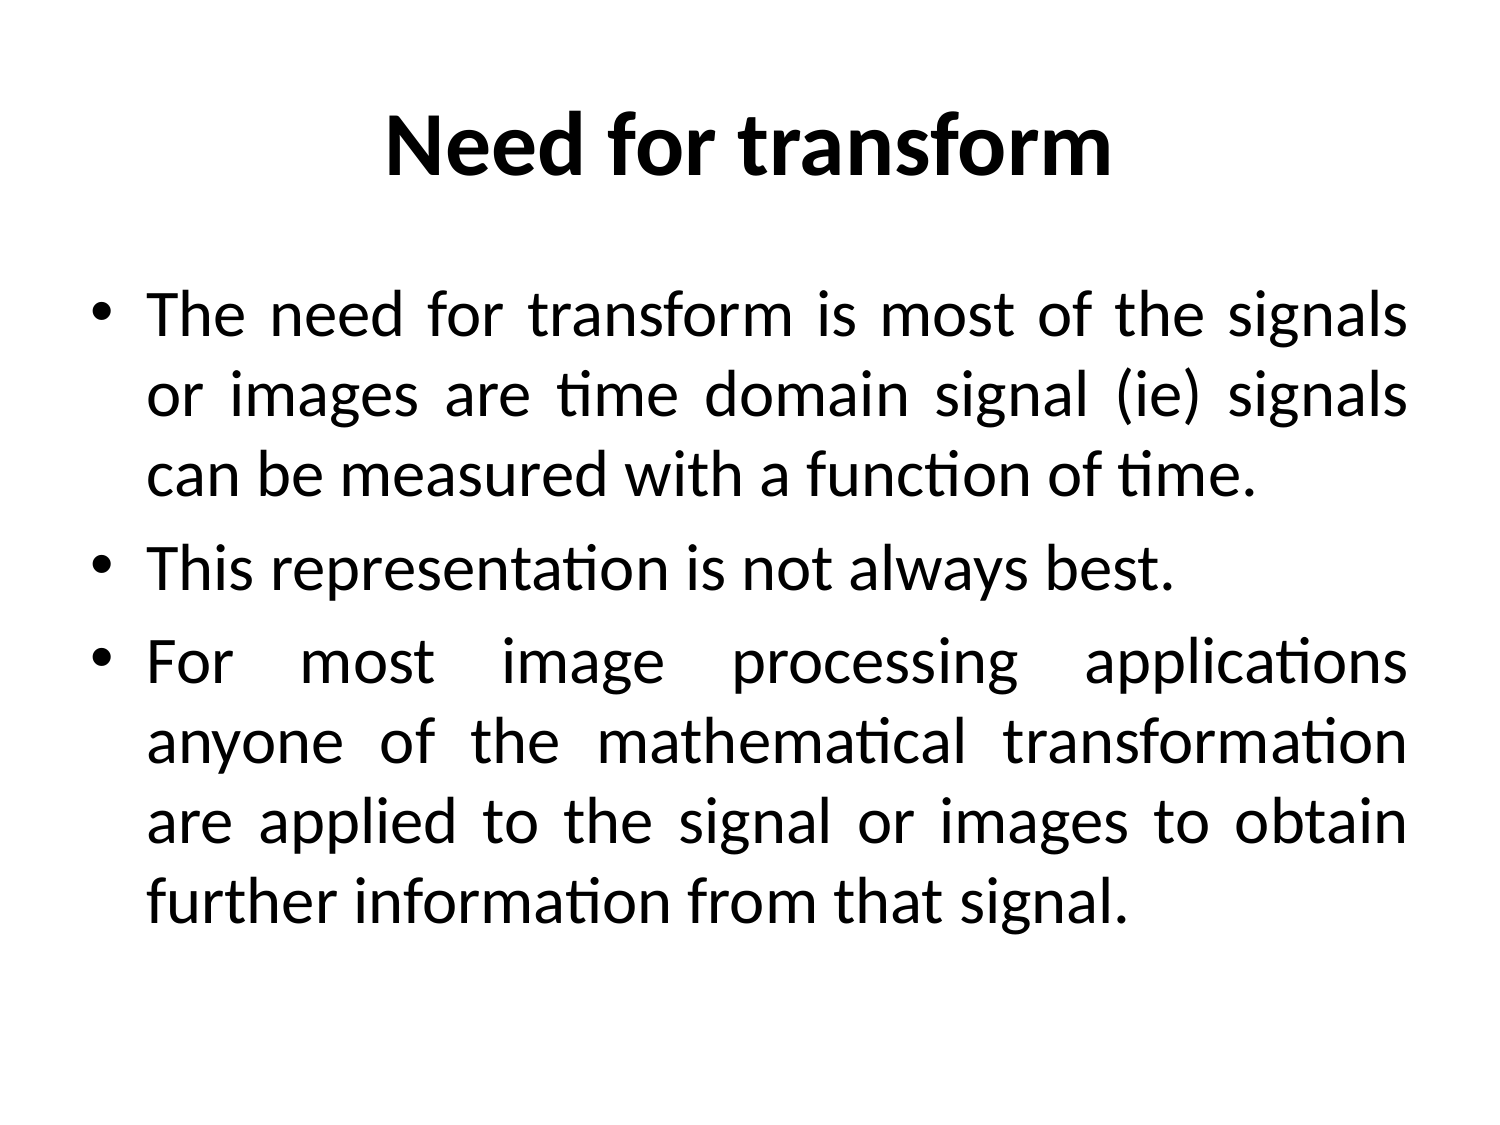

# Need for transform
The need for transform is most of the signals or images are time domain signal (ie) signals can be measured with a function of time.
This representation is not always best.
For most image processing applications anyone of the mathematical transformation are applied to the signal or images to obtain further information from that signal.